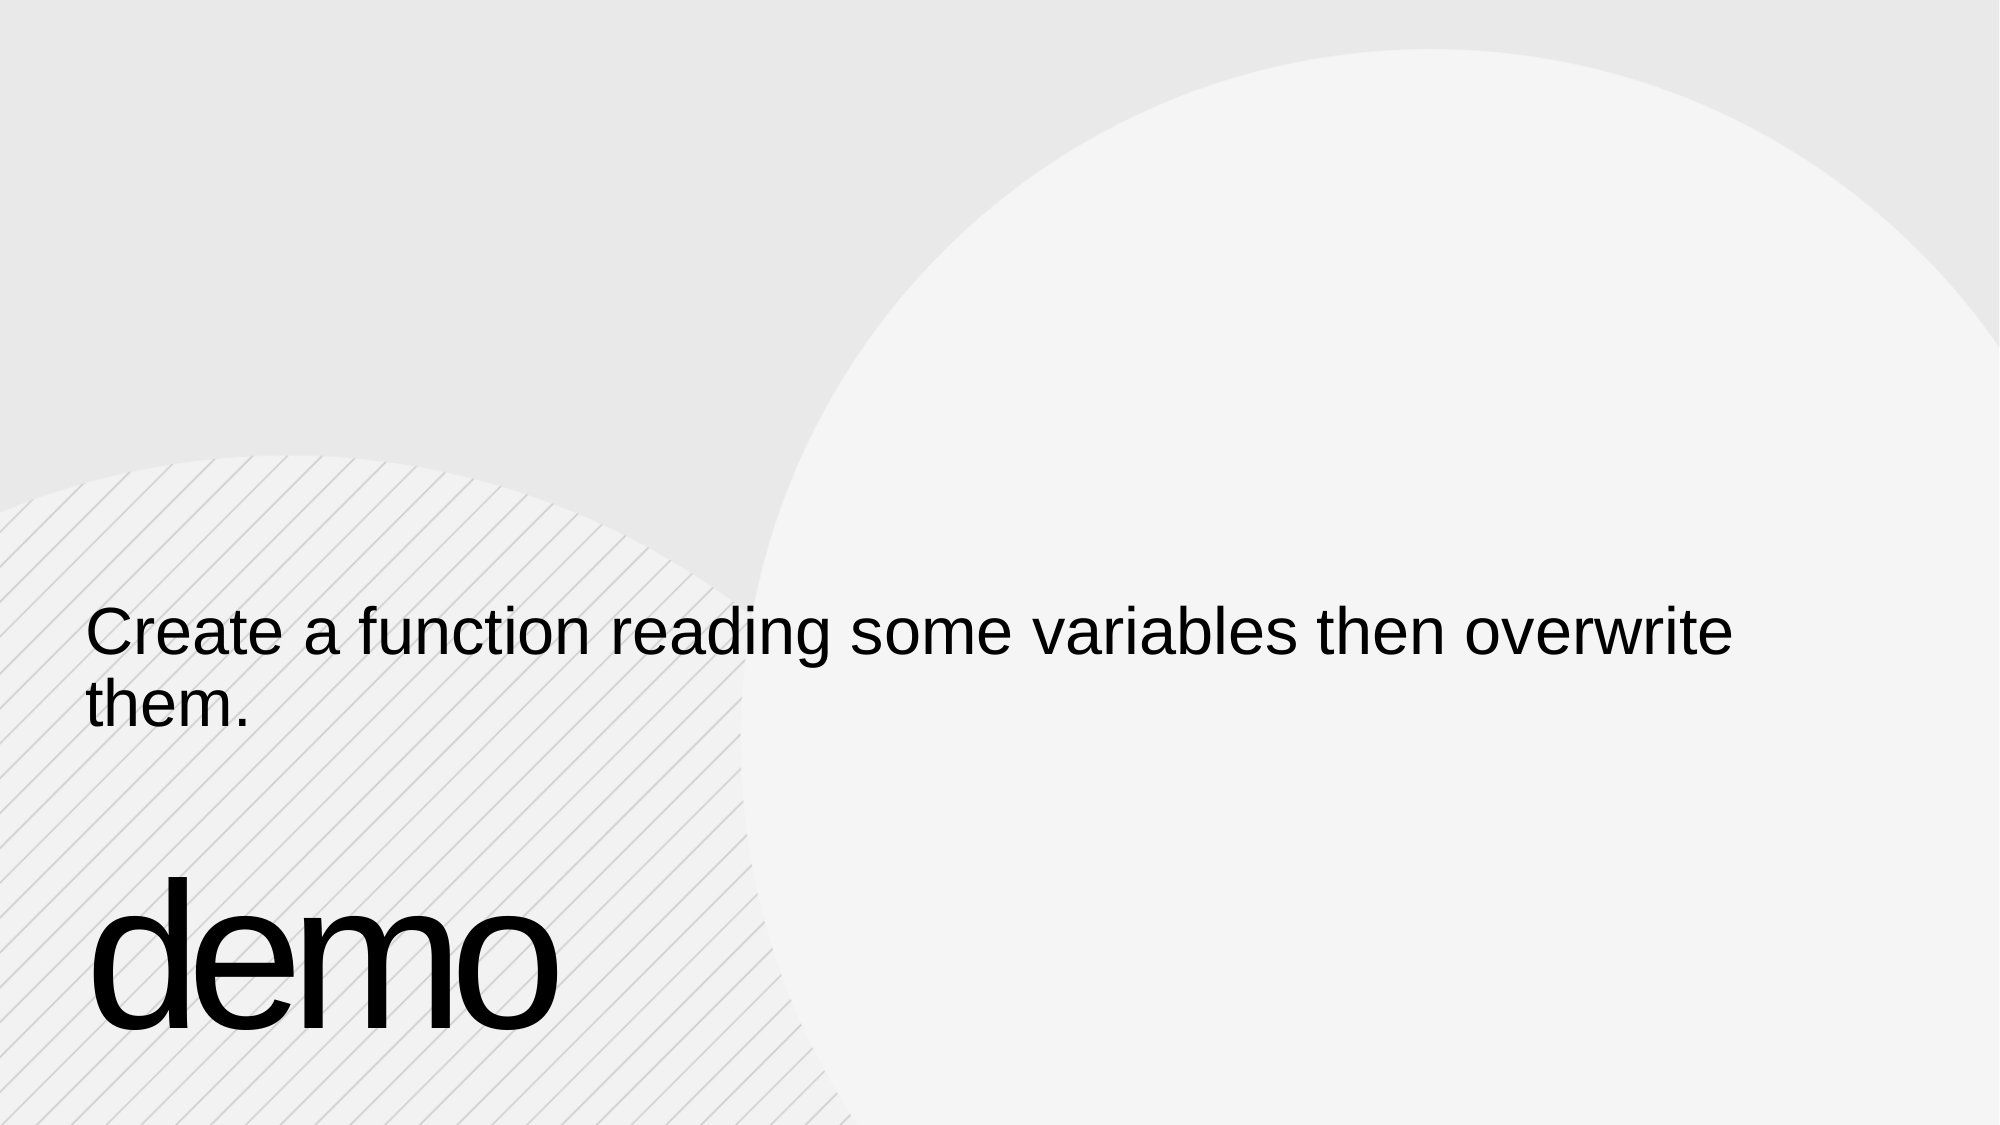

#
Create a function reading some variables then overwrite them.

demo